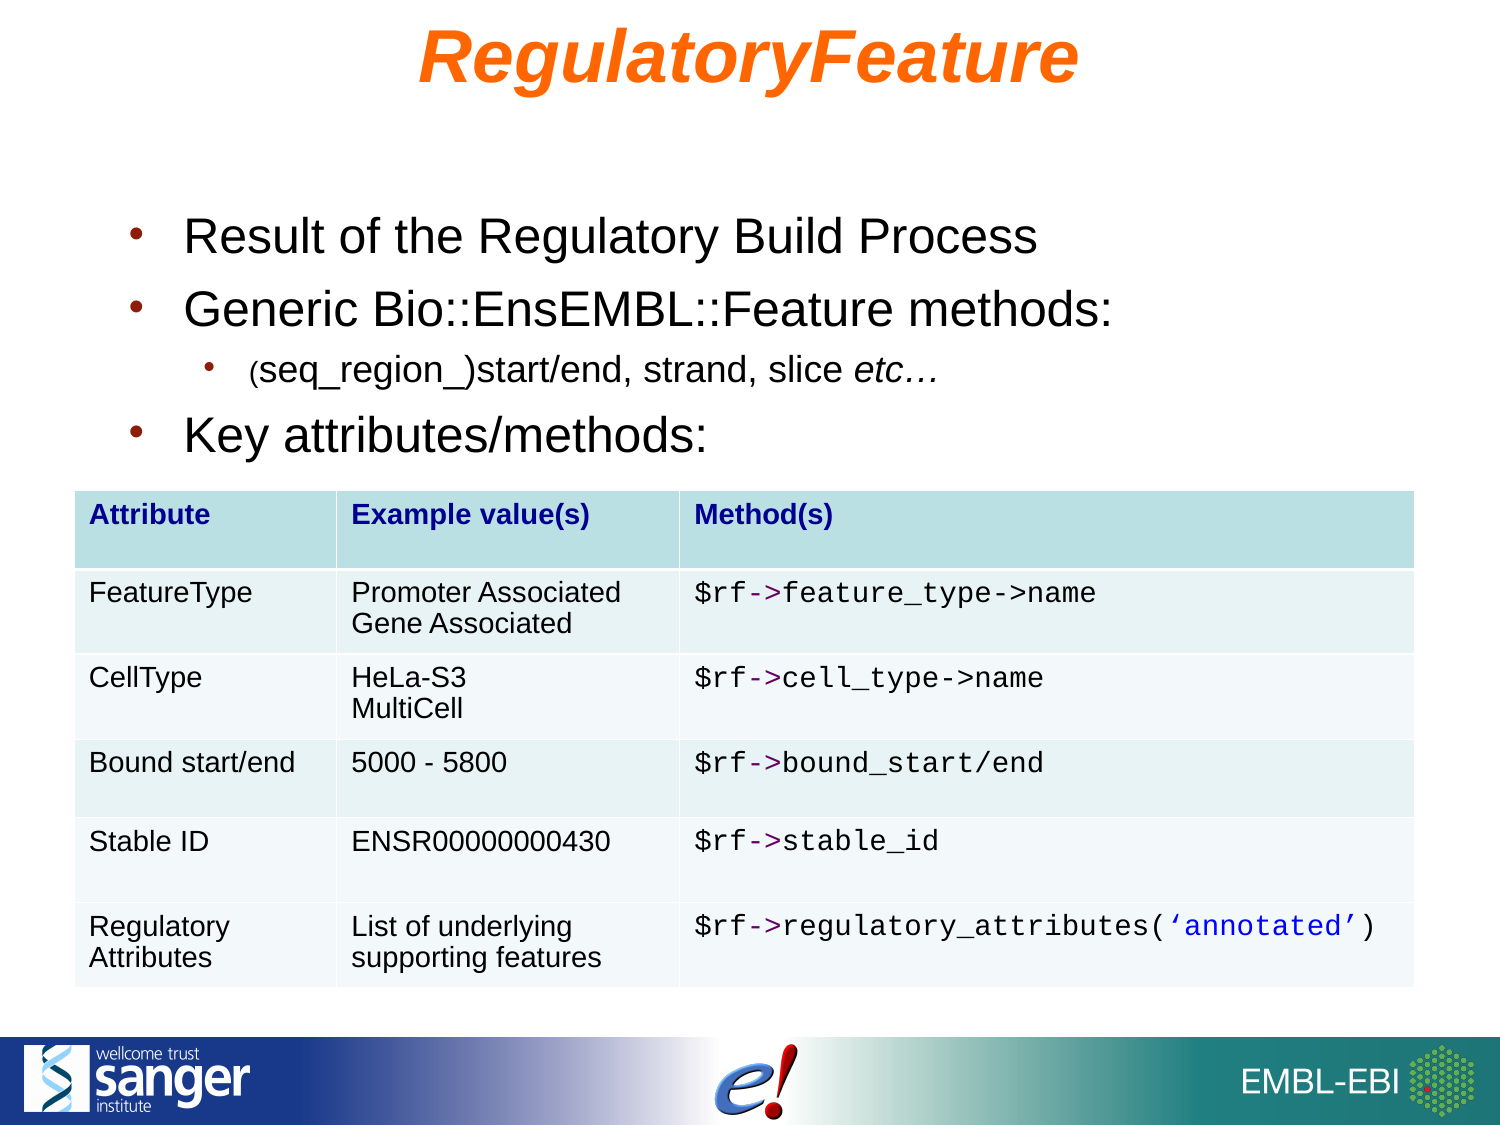

RegulatoryFeature
Result of the Regulatory Build Process
Generic Bio::EnsEMBL::Feature methods:
(seq_region_)start/end, strand, slice etc…
Key attributes/methods:
| Attribute | Example value(s) | Method(s) |
| --- | --- | --- |
| FeatureType | Promoter Associated Gene Associated | $rf->feature\_type->name |
| CellType | HeLa-S3 MultiCell | $rf->cell\_type->name |
| Bound start/end | 5000 - 5800 | $rf->bound\_start/end |
| Stable ID | ENSR00000000430 | $rf->stable\_id |
| Regulatory Attributes | List of underlying supporting features | $rf->regulatory\_attributes(‘annotated’) |